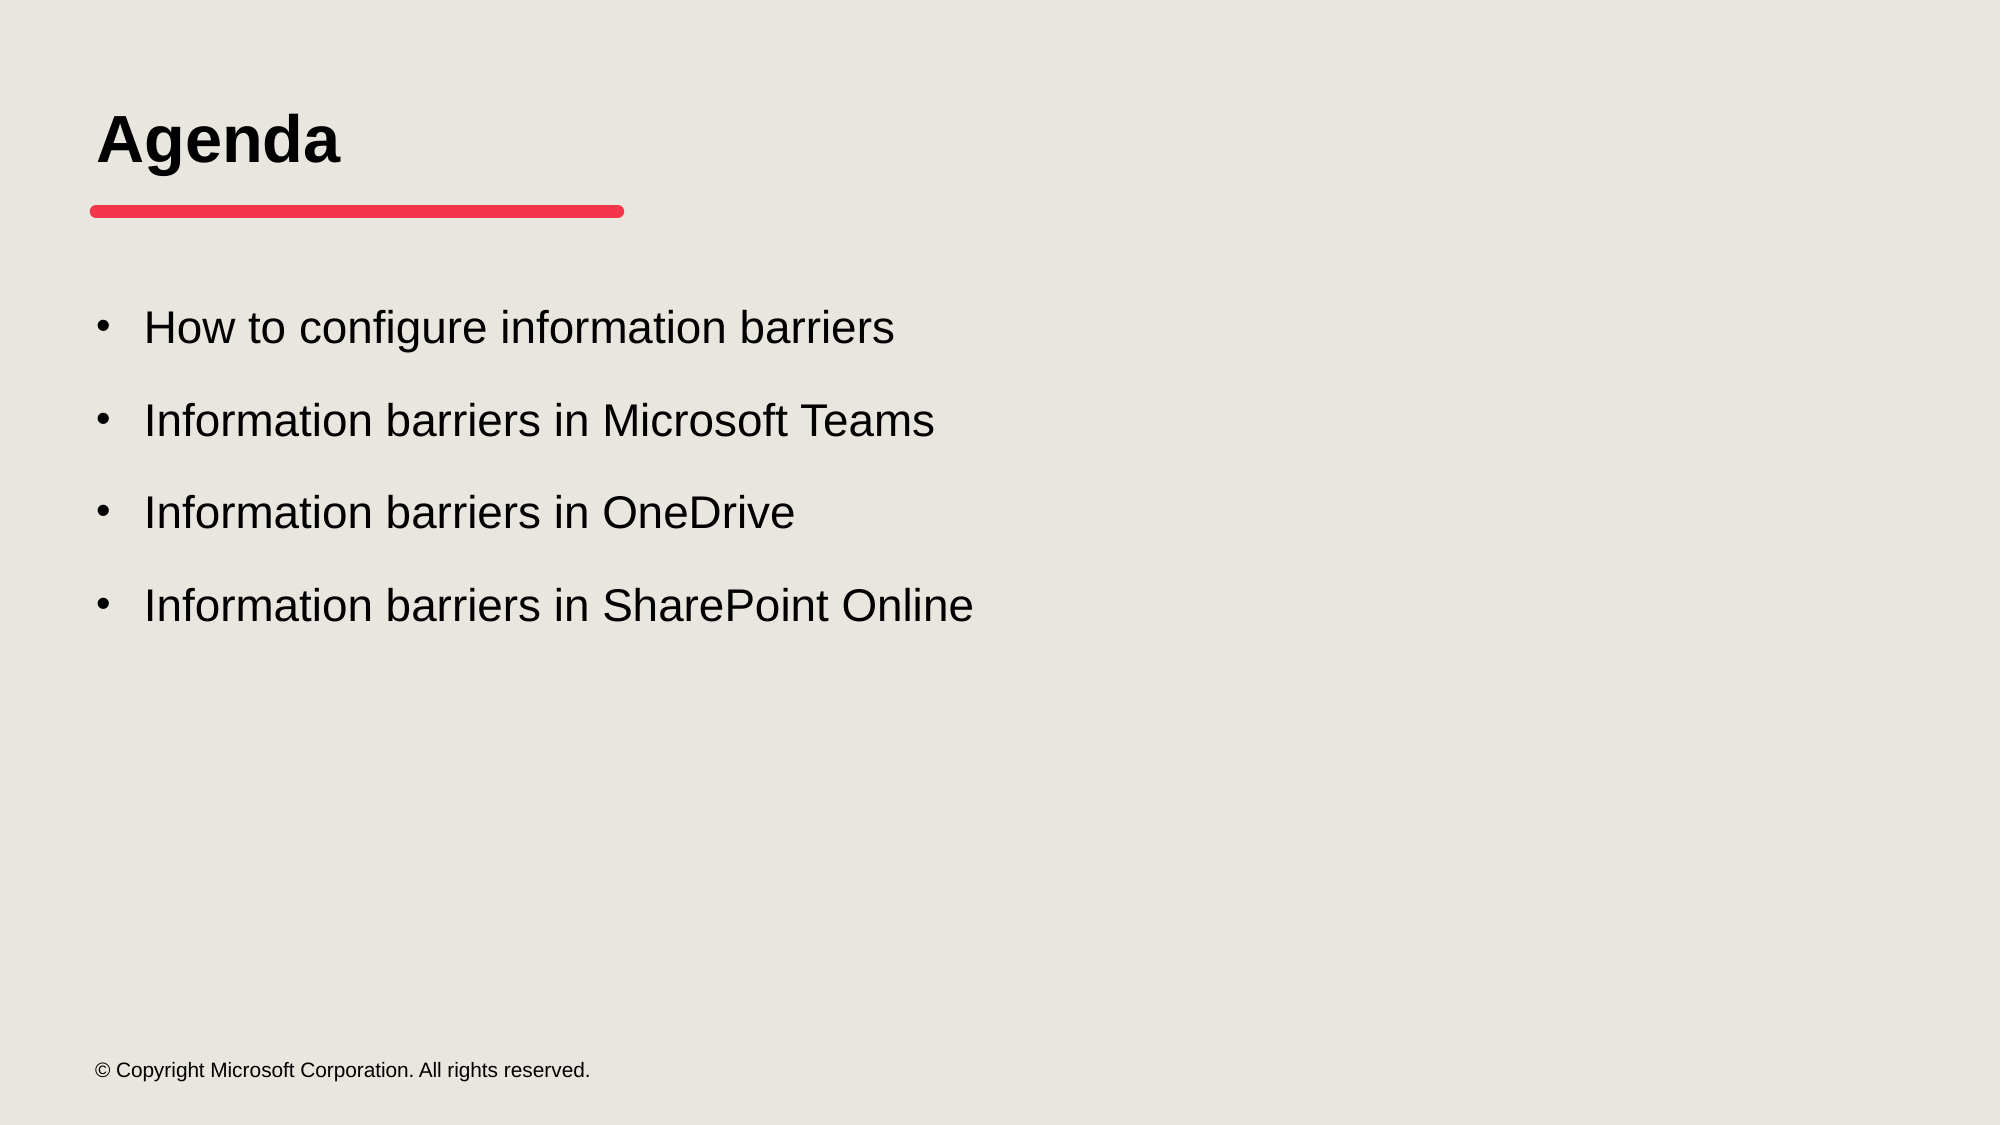

# Agenda
How to configure information barriers
Information barriers in Microsoft Teams
Information barriers in OneDrive
Information barriers in SharePoint Online